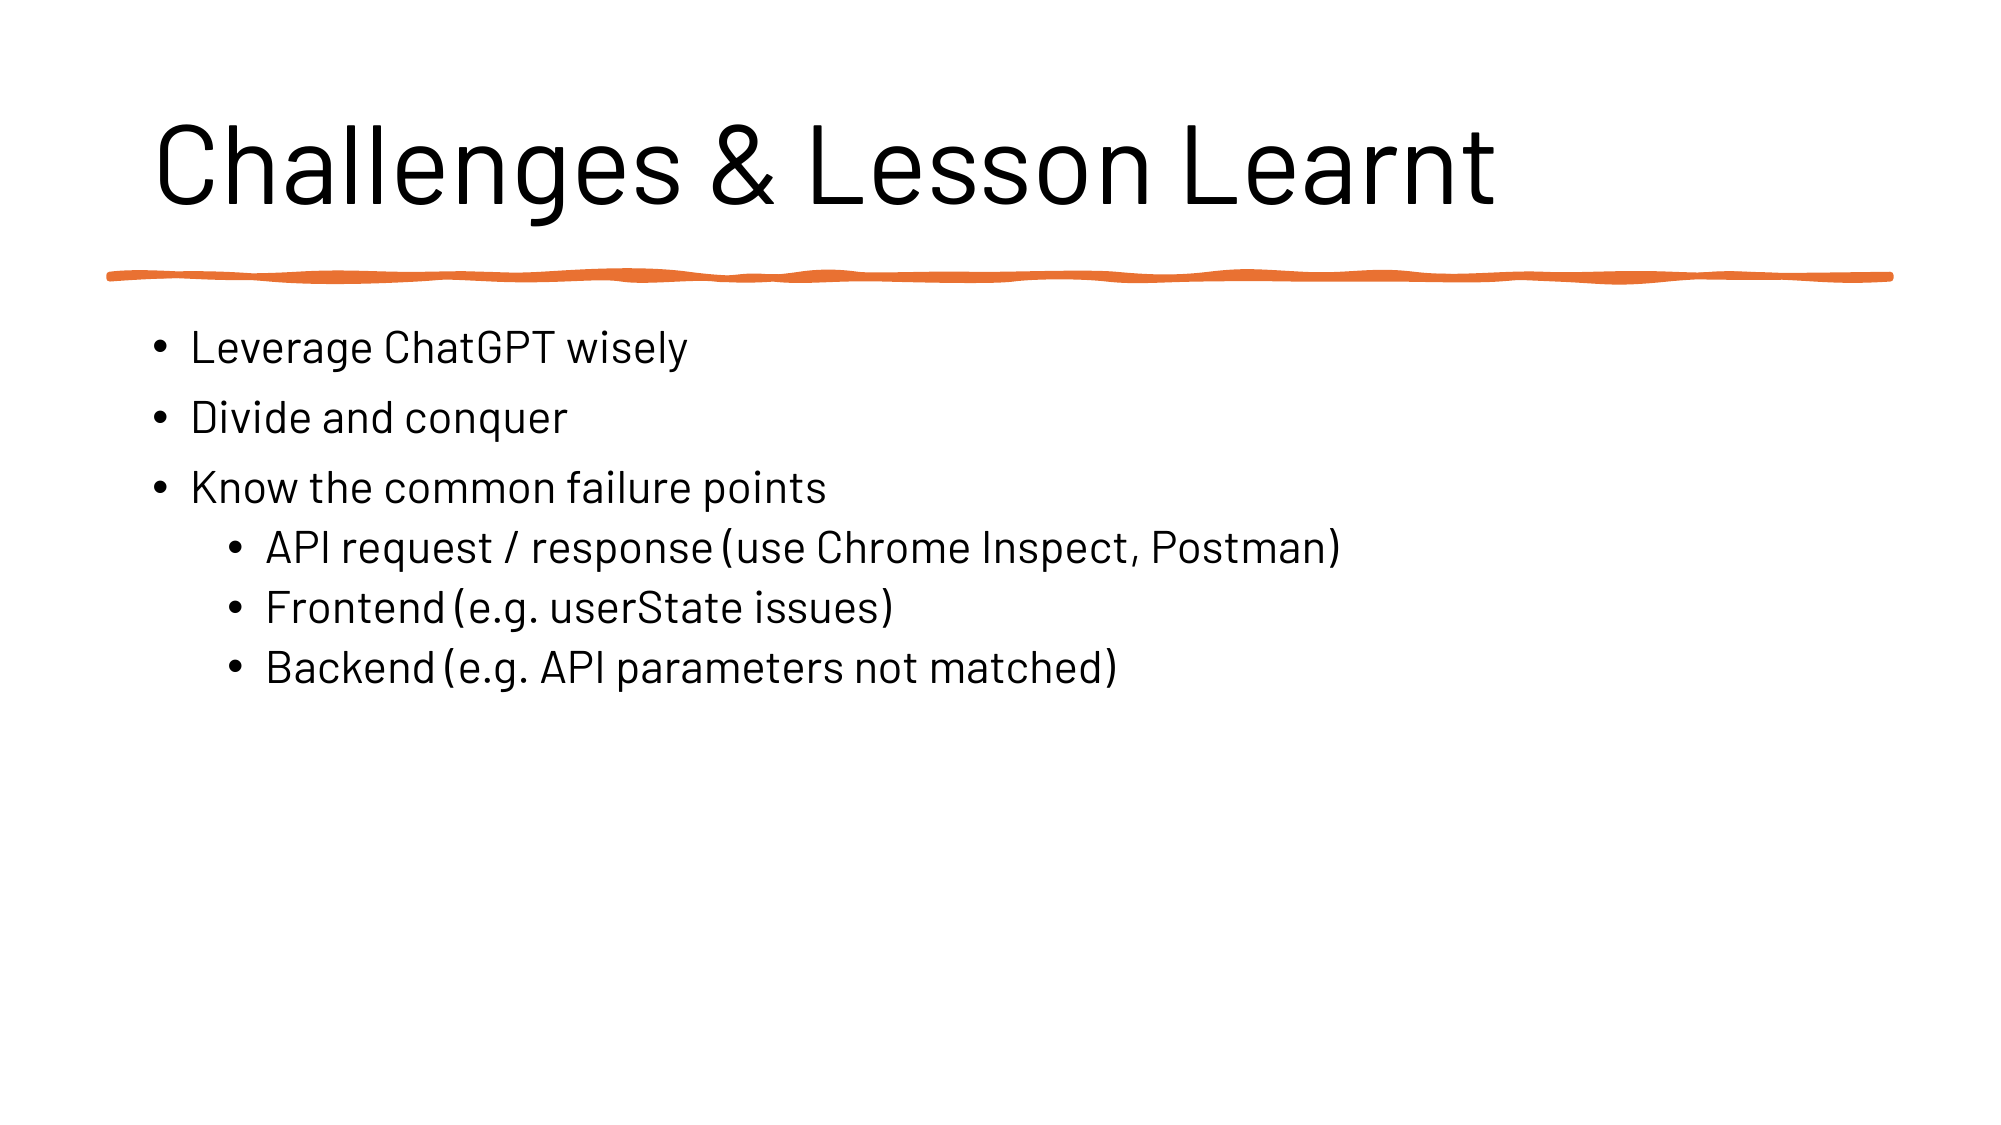

# Challenges & Lesson Learnt

Leverage ChatGPT wisely
Divide and conquer
Know the common failure points
API request / response (use Chrome Inspect, Postman)
Frontend (e.g. userState issues)
Backend (e.g. API parameters not matched)